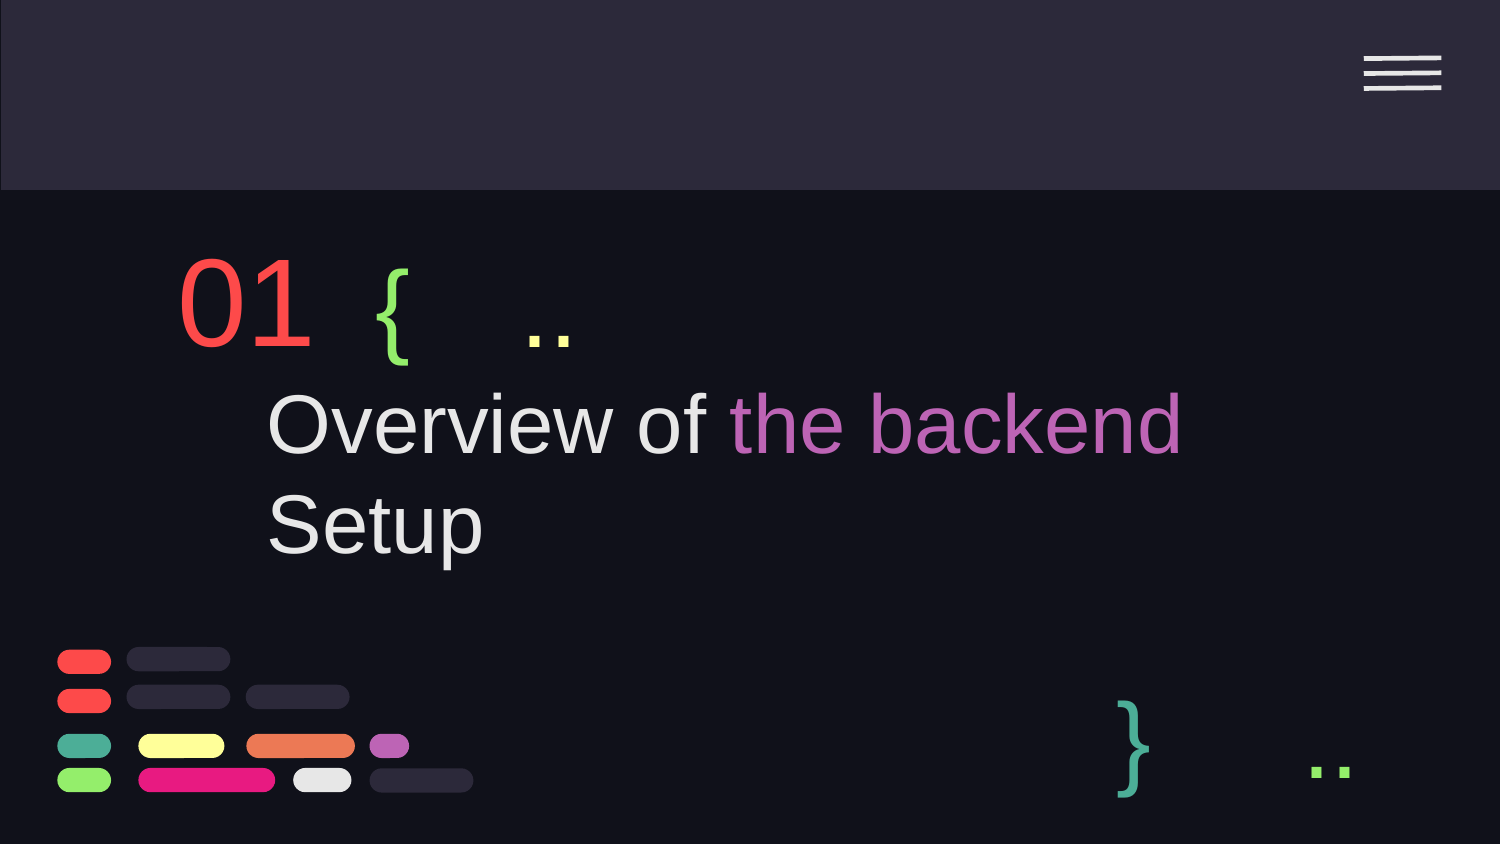

01
{
..
# Overview of the backend Setup

}
..